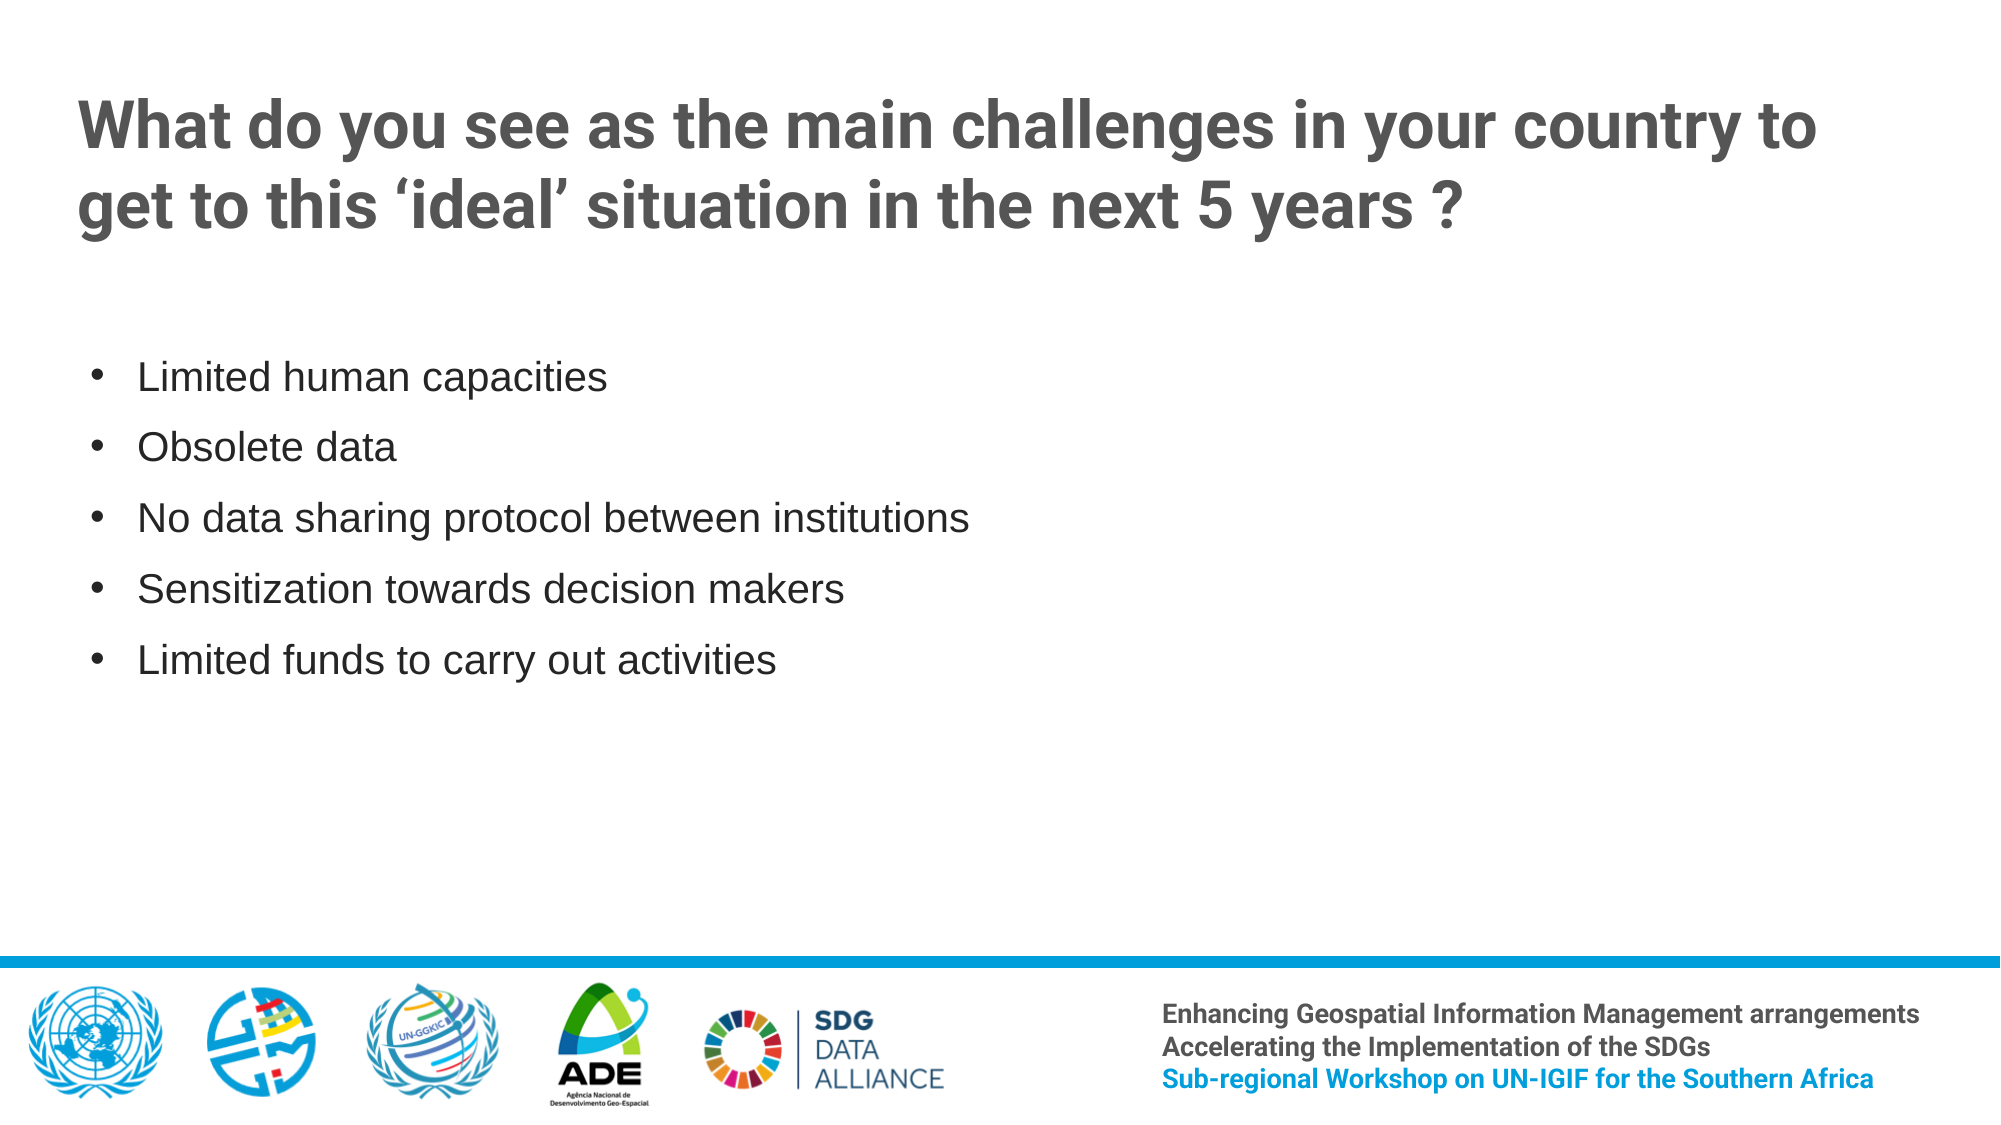

What do you see as the main challenges in your country to get to this ‘ideal’ situation in the next 5 years ?
Limited human capacities
Obsolete data
No data sharing protocol between institutions
Sensitization towards decision makers
Limited funds to carry out activities